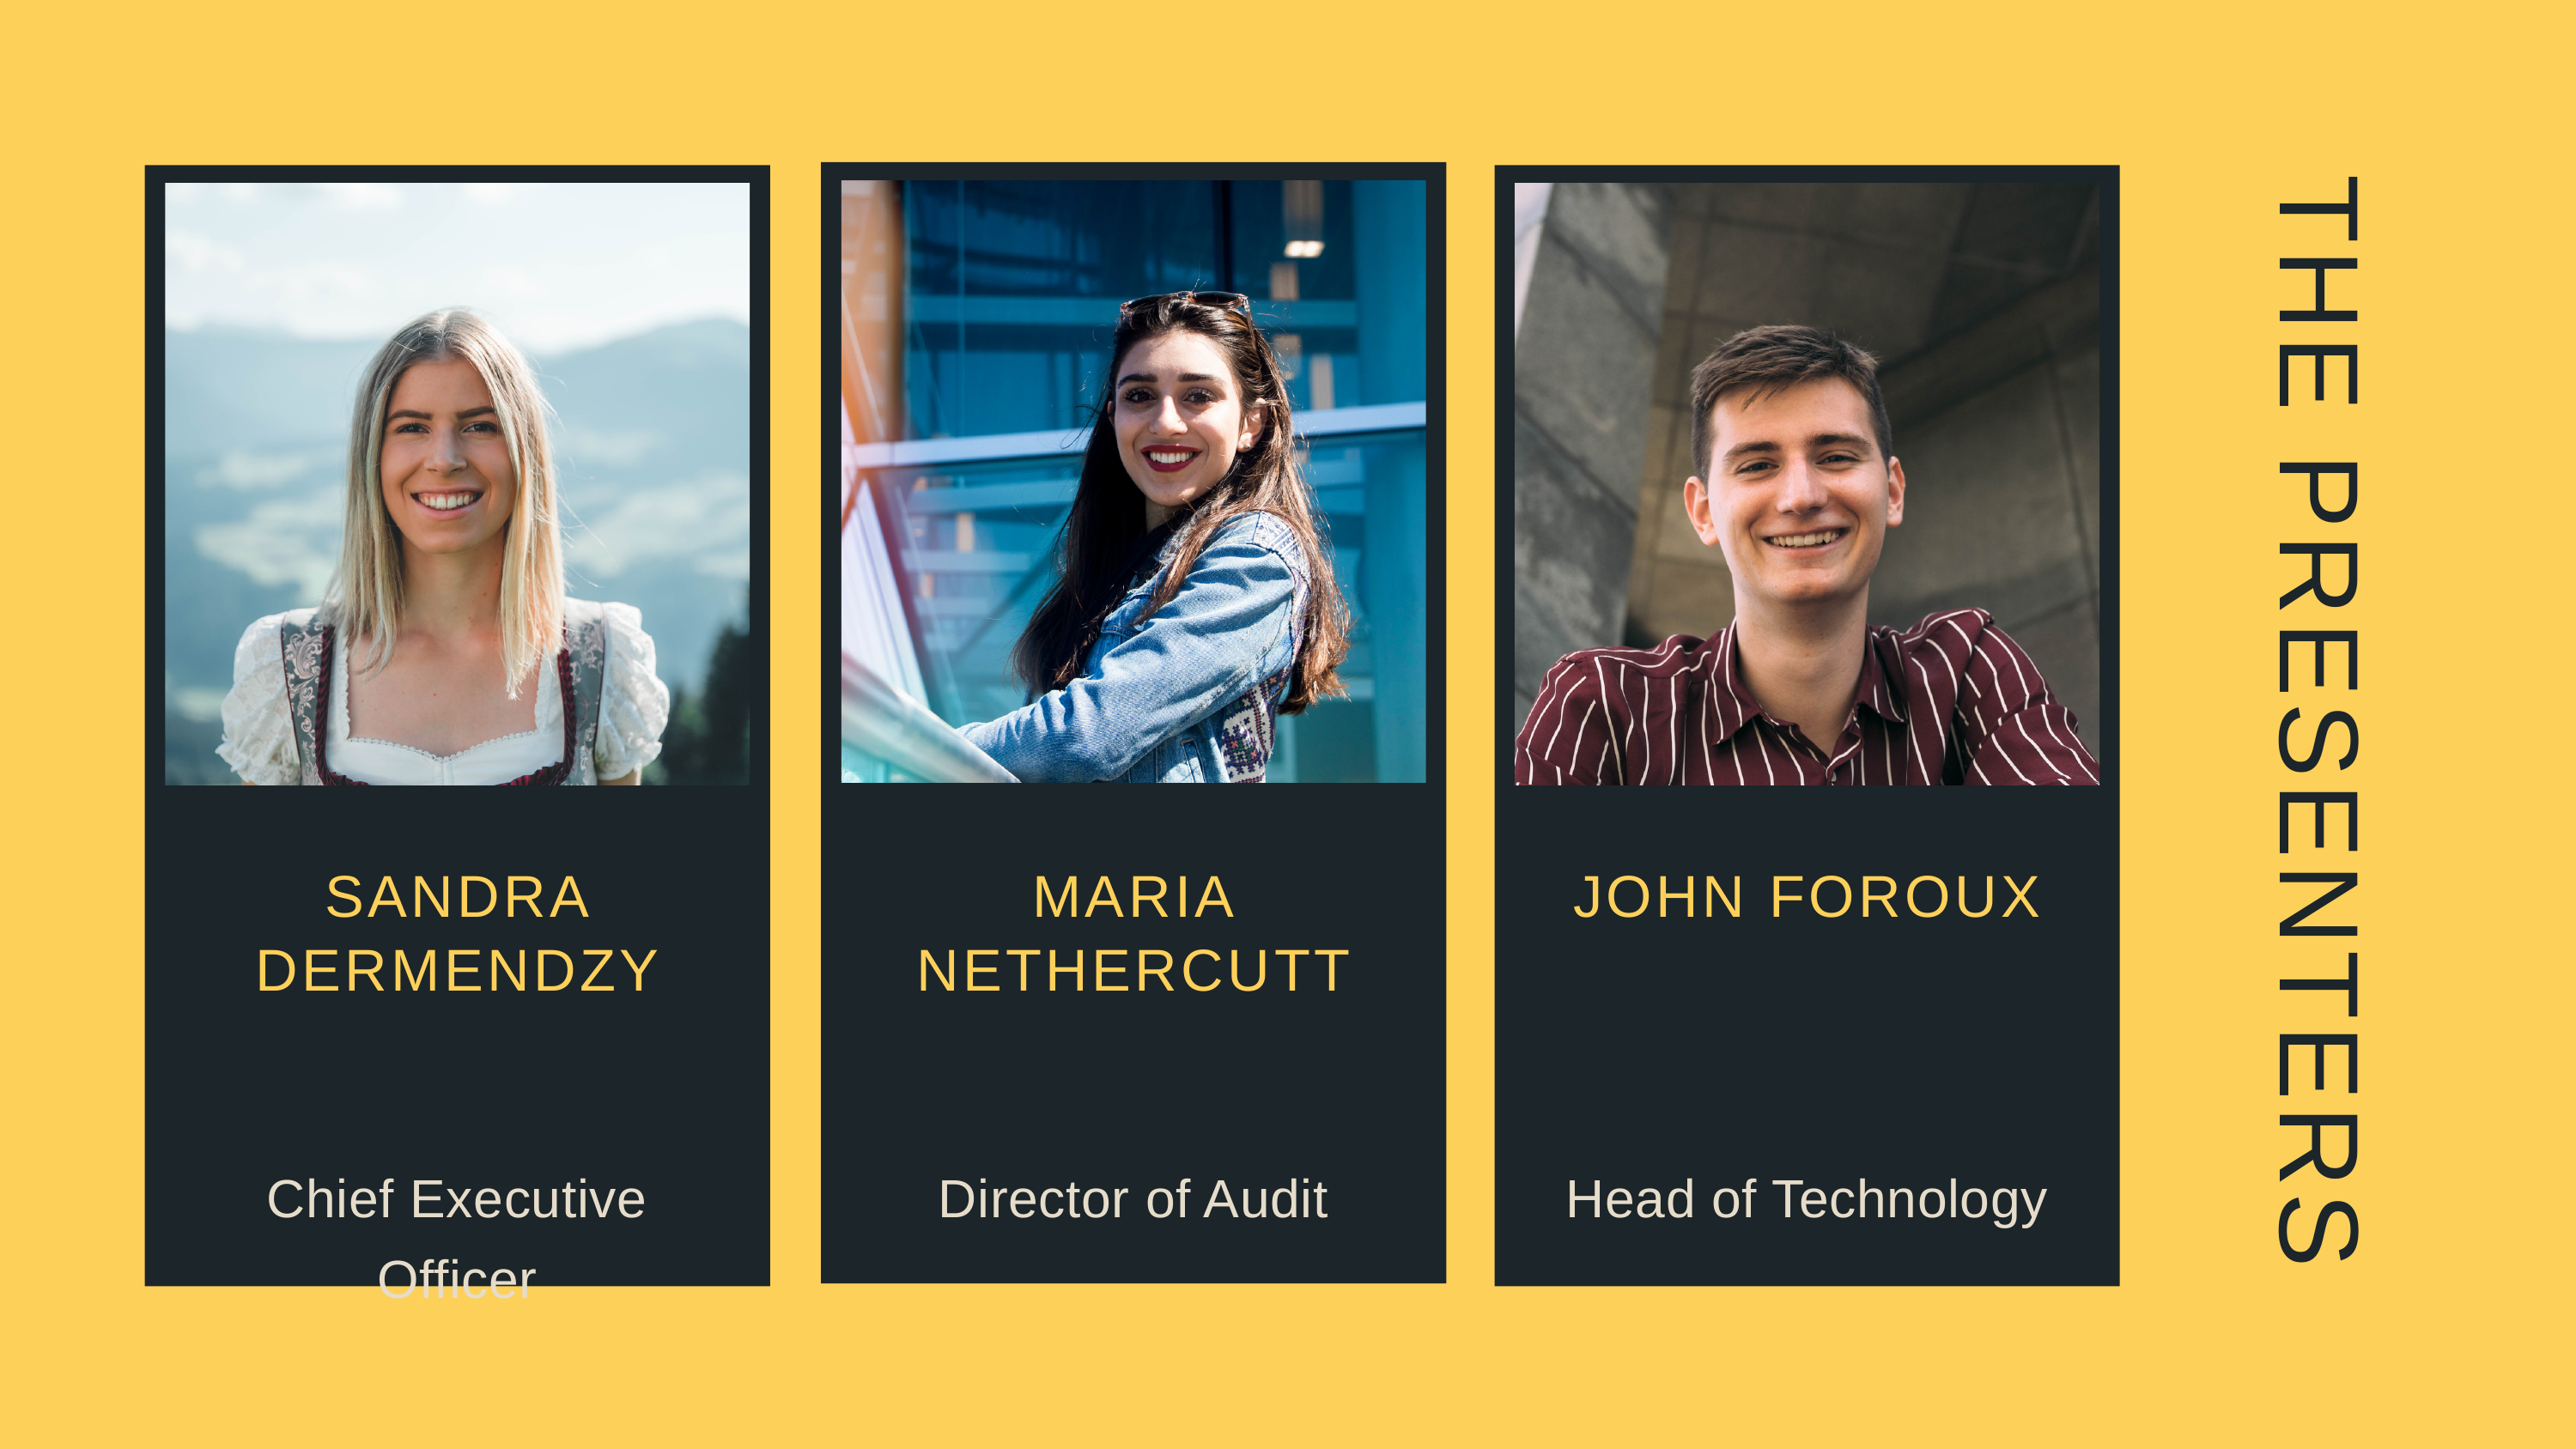

MARIA NETHERCUTT
Director of Audit

SANDRA DERMENDZY
Chief Executive Officer

JOHN FOROUX
Head of Technology
THE PRESENTERS